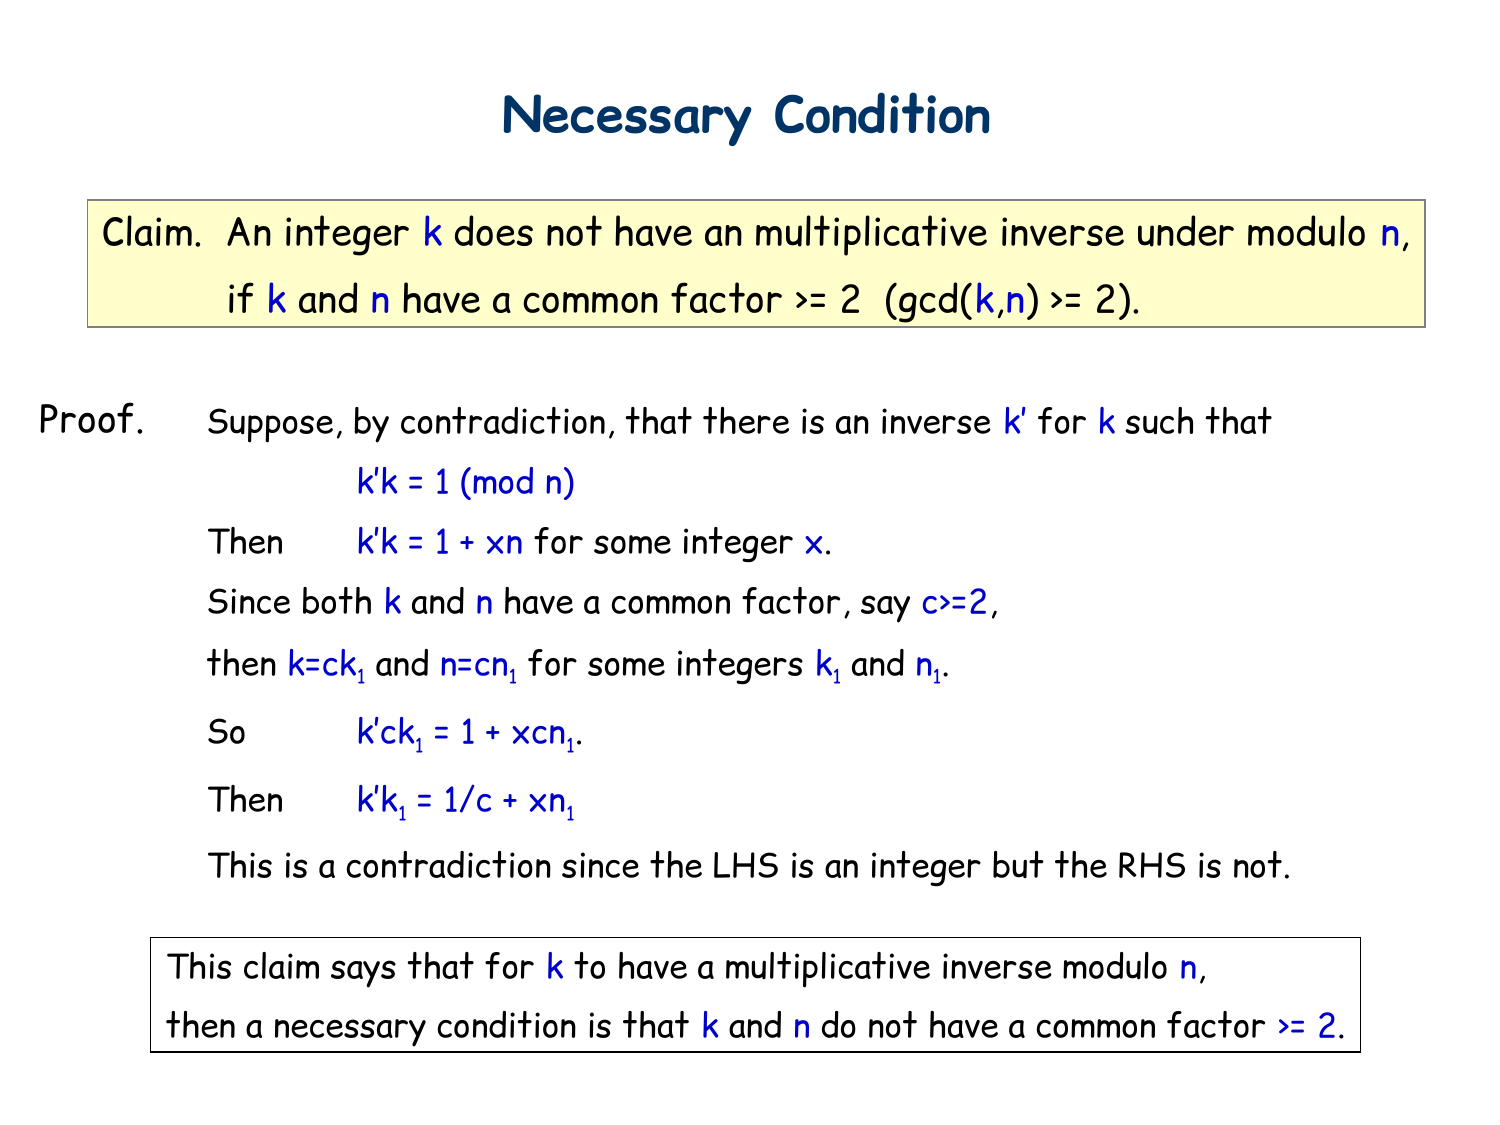

Necessary Condition
Claim.  An integer k does not have an multiplicative inverse under modulo n,
           if k and n have a common factor >= 2  (gcd(k,n) >= 2).
Proof.
Suppose, by contradiction, that there is an inverse k’ for k such that
	k’k = 1 (mod n)
Then	k’k = 1 + xn for some integer x.
Since both k and n have a common factor, say c>=2,
then k=ck1 and n=cn1 for some integers k1 and n1.
So 	k’ck1 = 1 + xcn1.
Then	k’k1 = 1/c + xn1
This is a contradiction since the LHS is an integer but the RHS is not.
This claim says that for k to have a multiplicative inverse modulo n,
then a necessary condition is that k and n do not have a common factor >= 2.